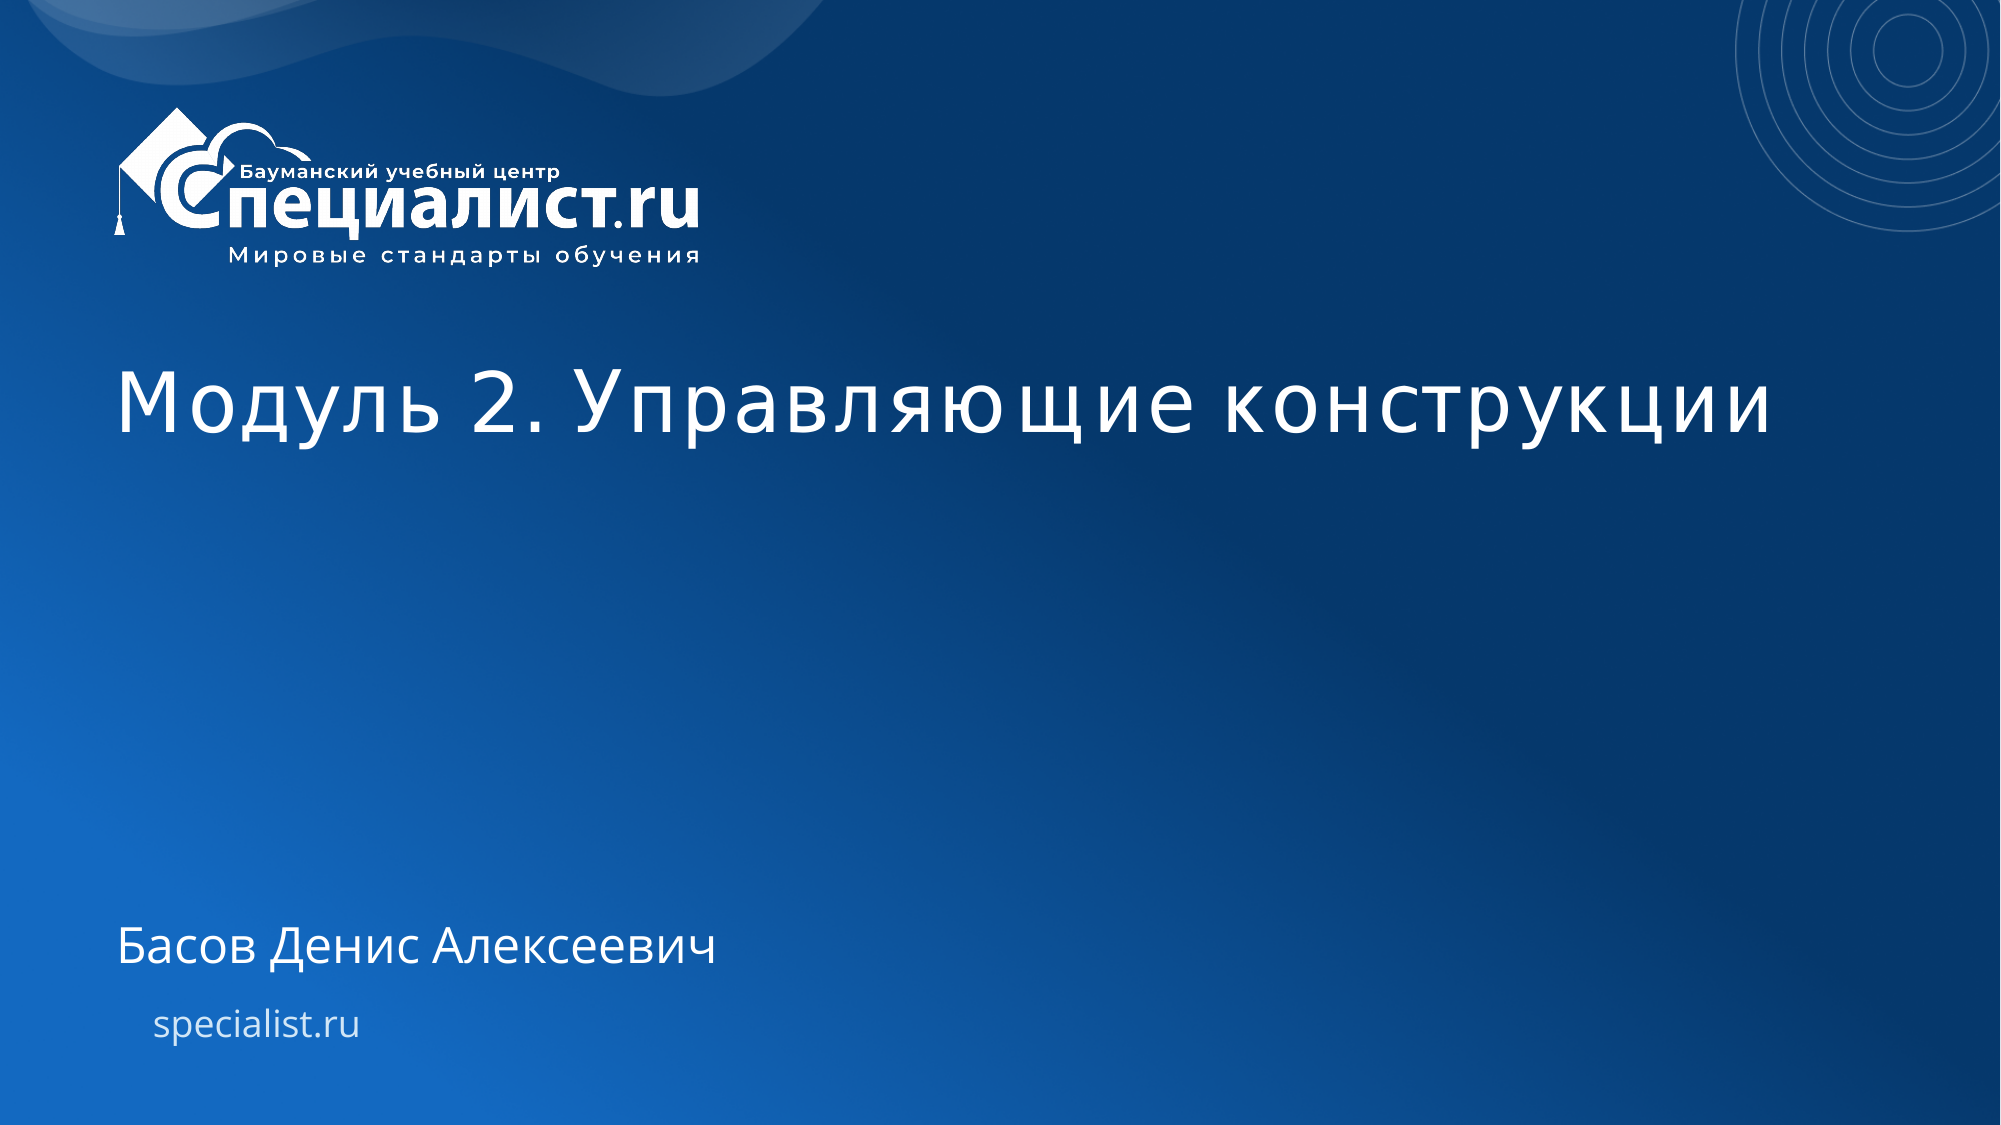

# Модуль 2. Управляющие конструкции
Басов Денис Алексеевич